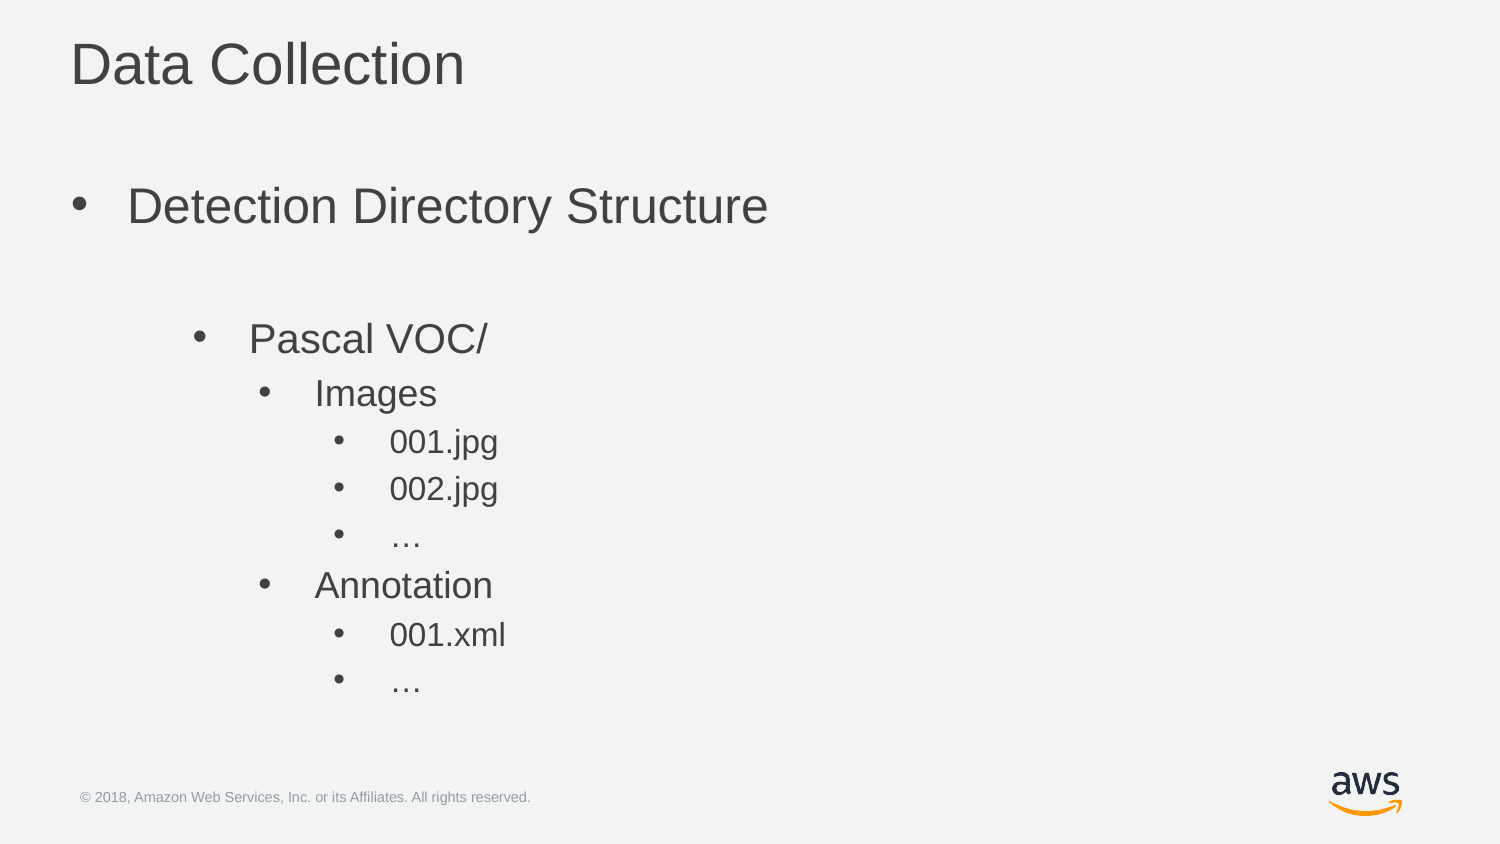

# Data Collection
Detection Directory Structure

Pascal VOC/
Images
001.jpg
002.jpg
…
Annotation
001.xml
…